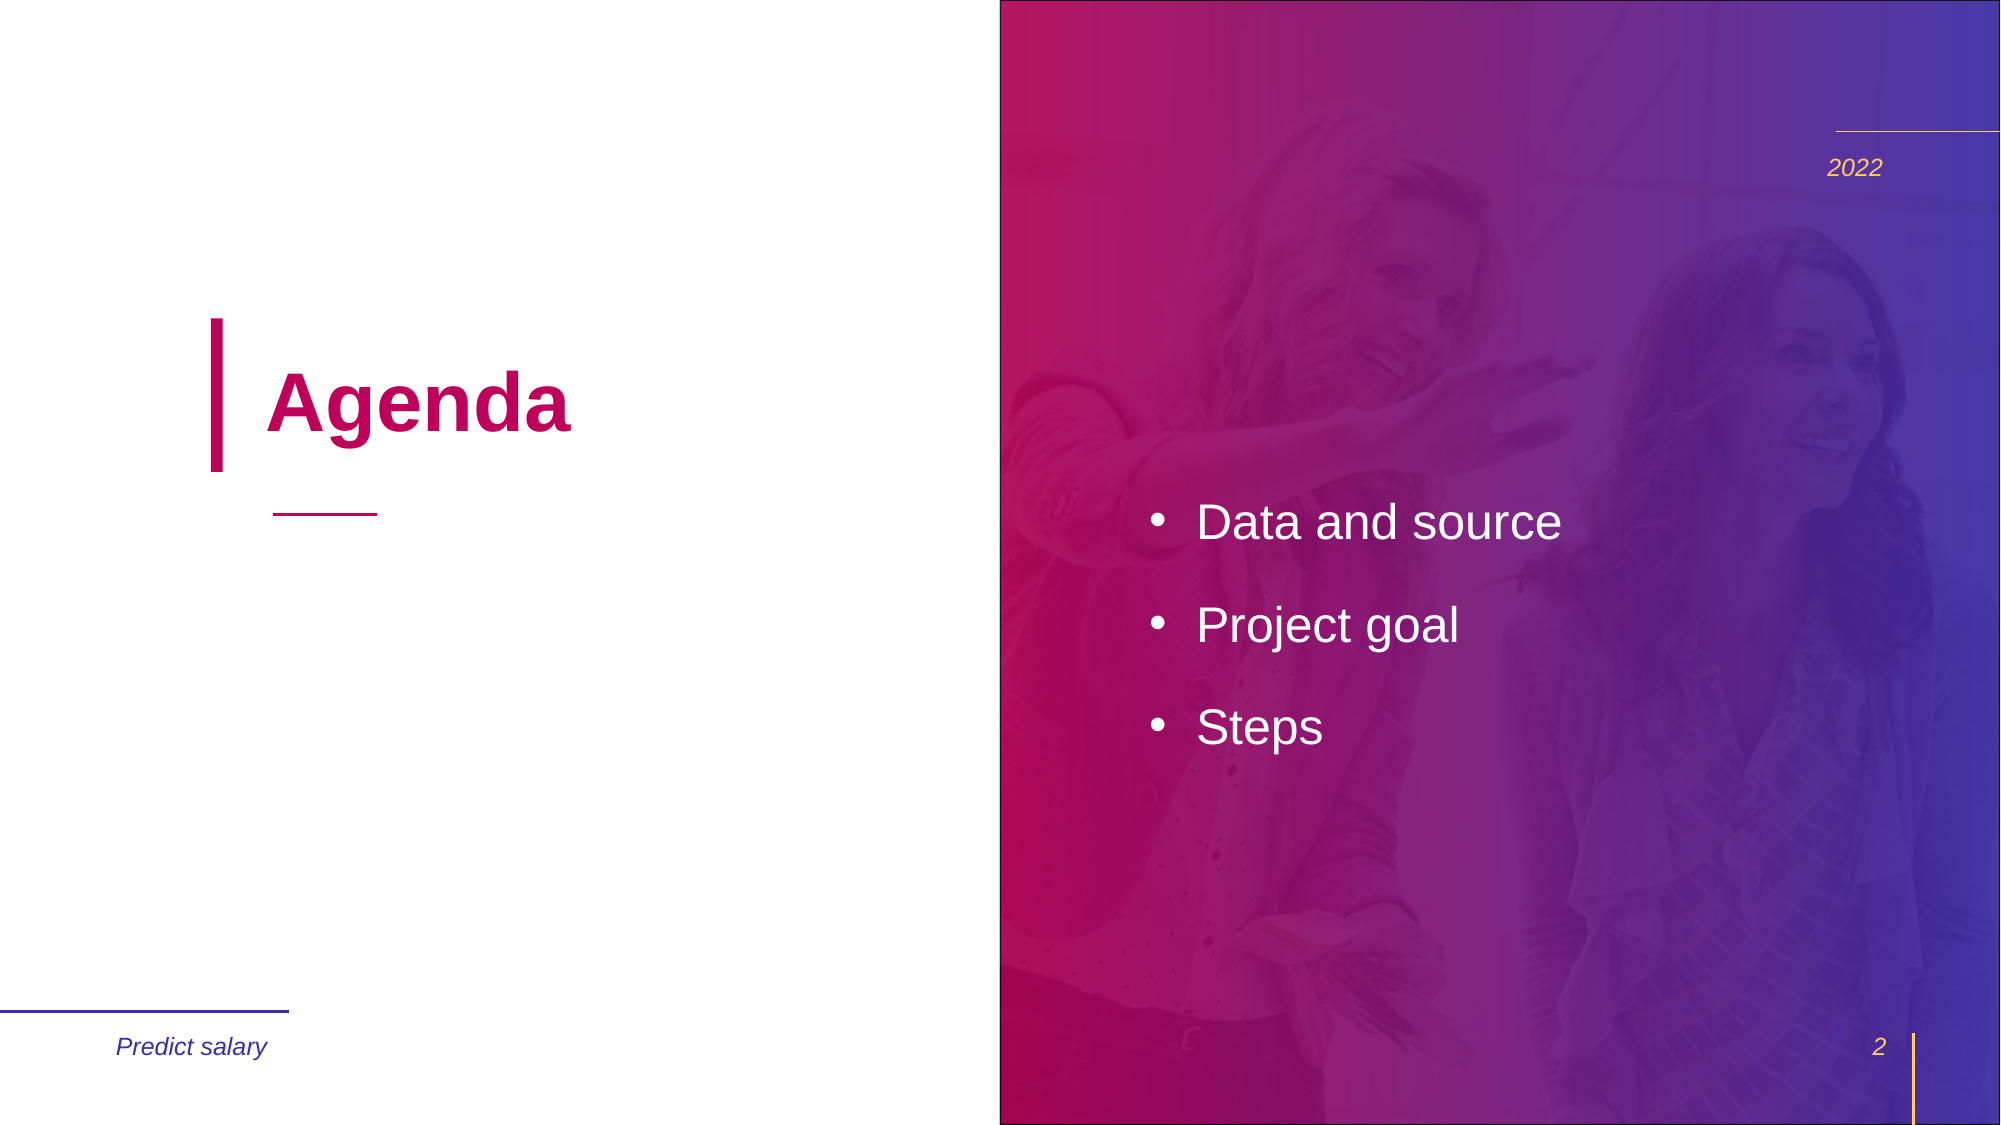

2022
# Agenda
Data and source
Project goal
Steps
Predict salary
2